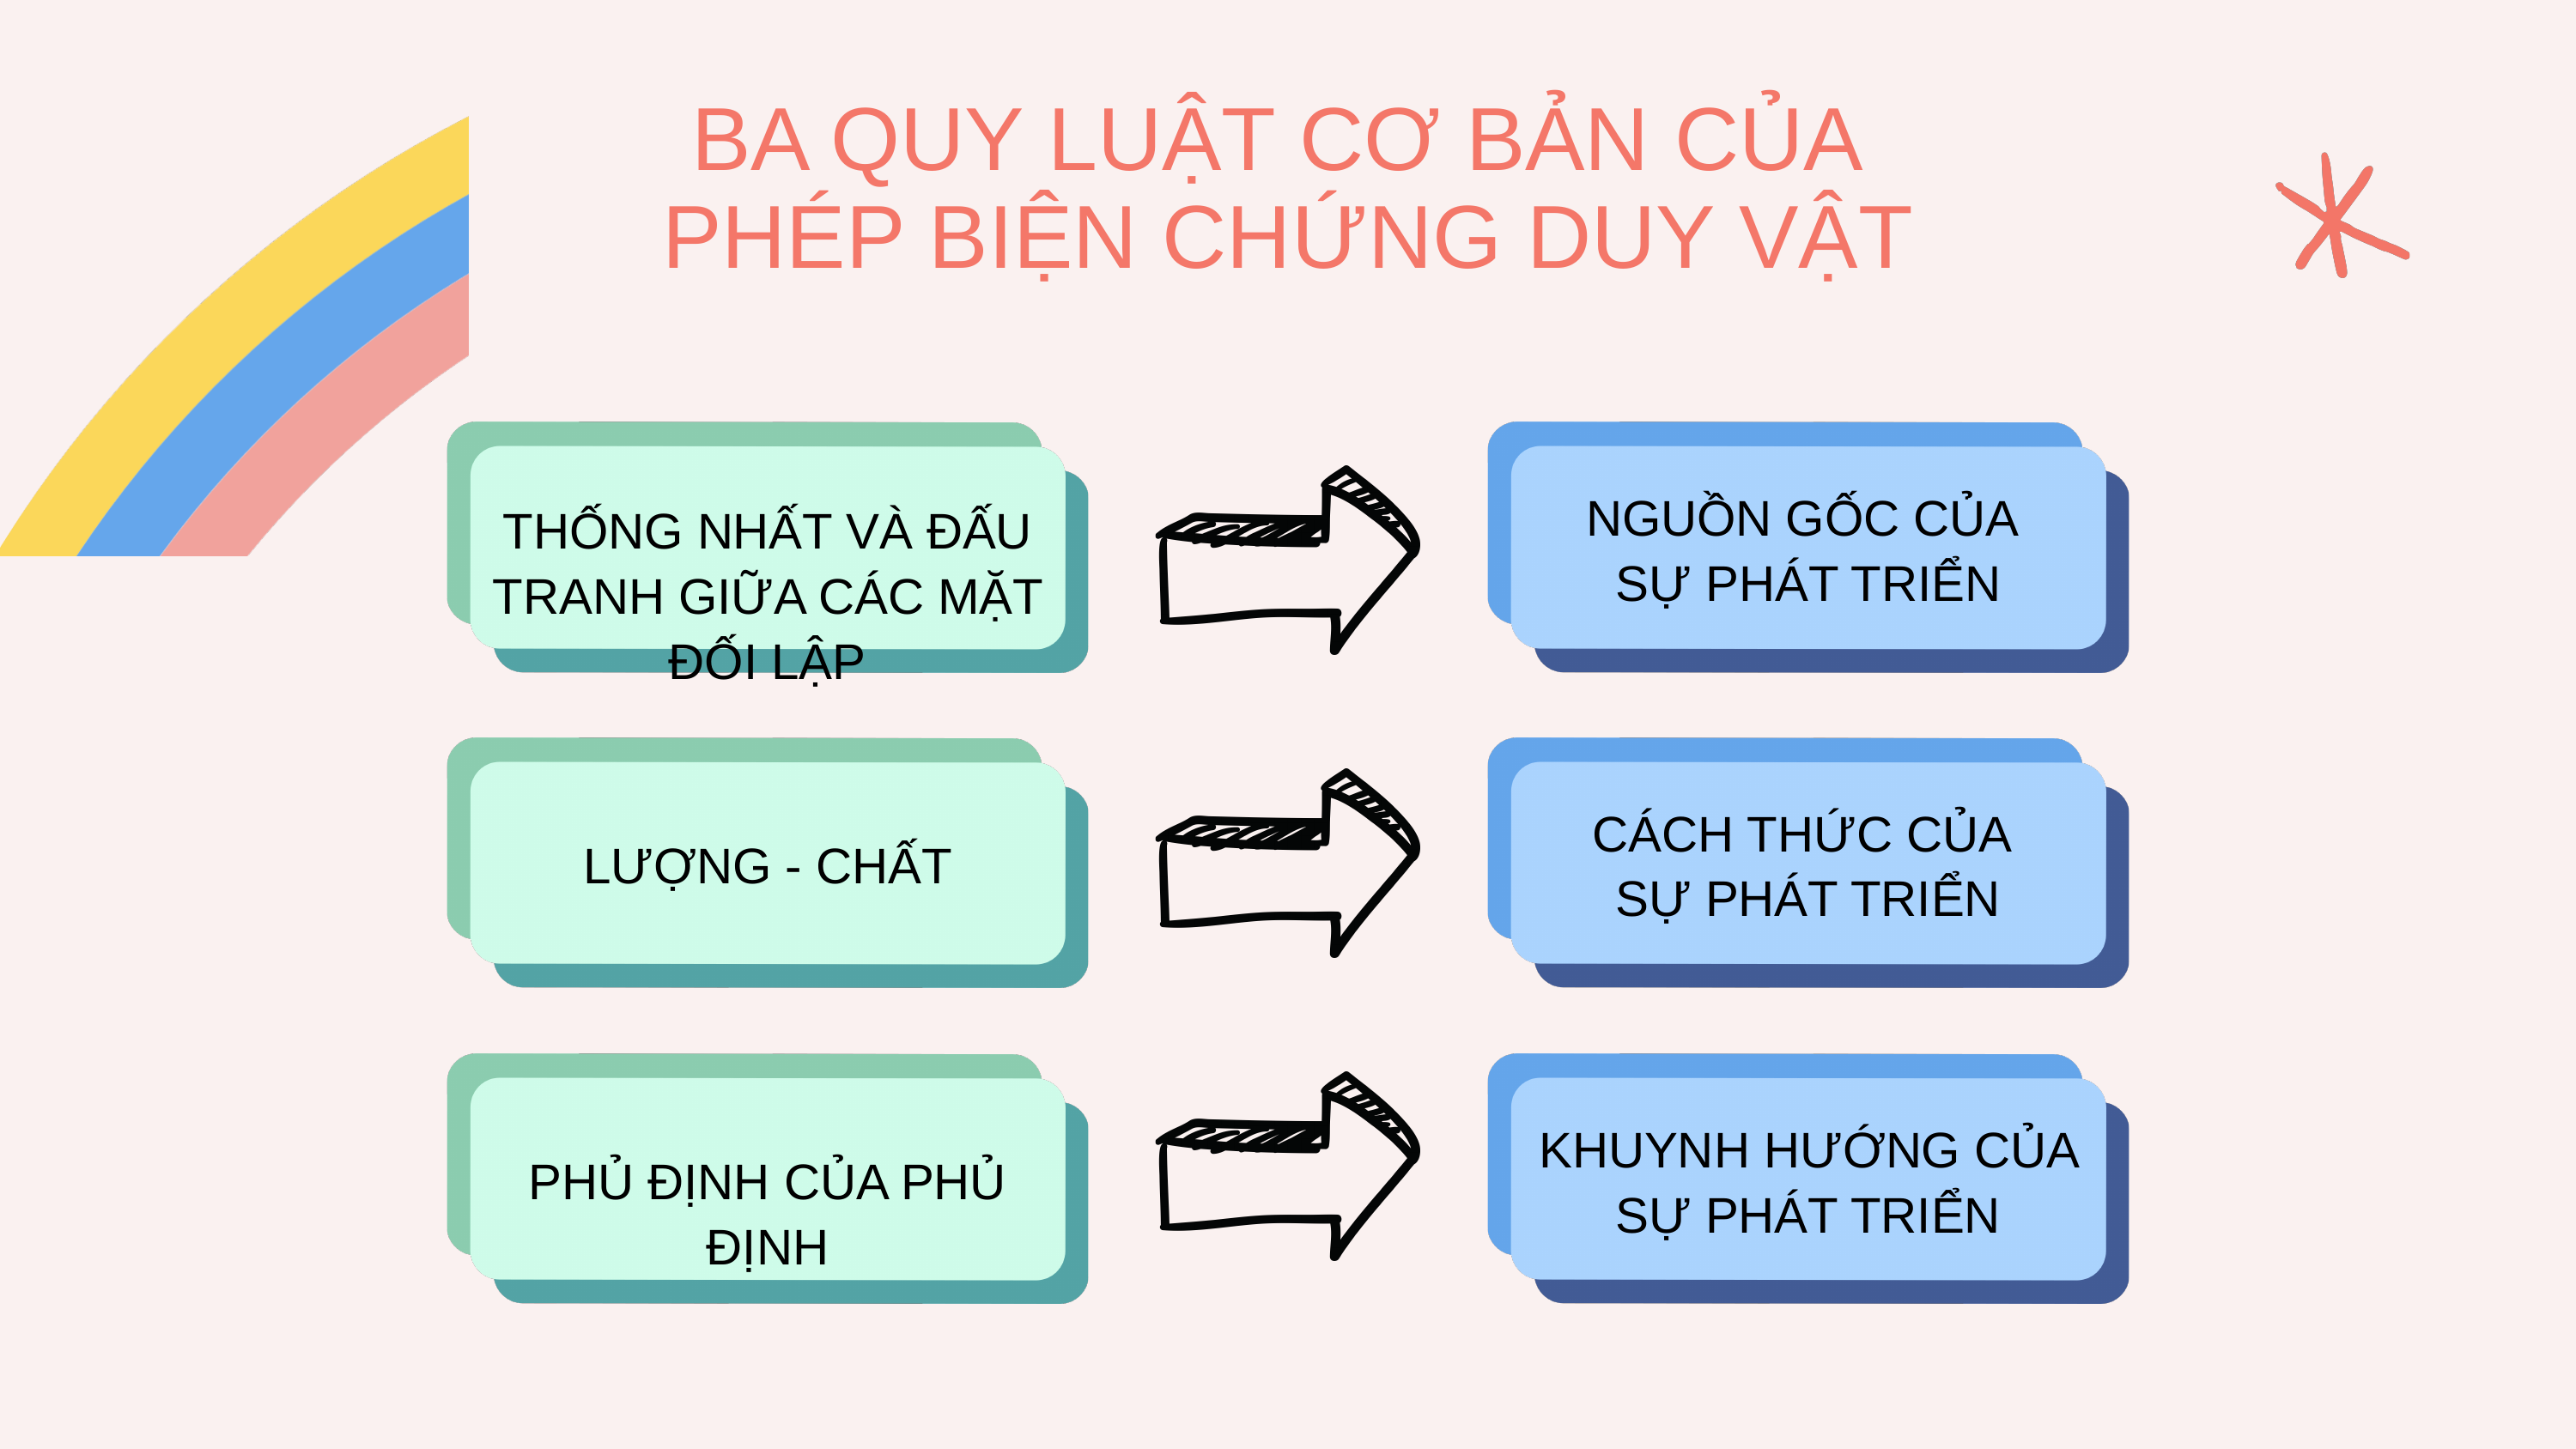

BA QUY LUẬT CƠ BẢN CỦA
PHÉP BIỆN CHỨNG DUY VẬT

THỐNG NHẤT VÀ ĐẤU TRANH GIỮA CÁC MẶT ĐỐI LẬP

NGUỒN GỐC CỦA
SỰ PHÁT TRIỂN

LƯỢNG - CHẤT

CÁCH THỨC CỦA
SỰ PHÁT TRIỂN

KHUYNH HƯỚNG CỦA SỰ PHÁT TRIỂN

PHỦ ĐỊNH CỦA PHỦ ĐỊNH